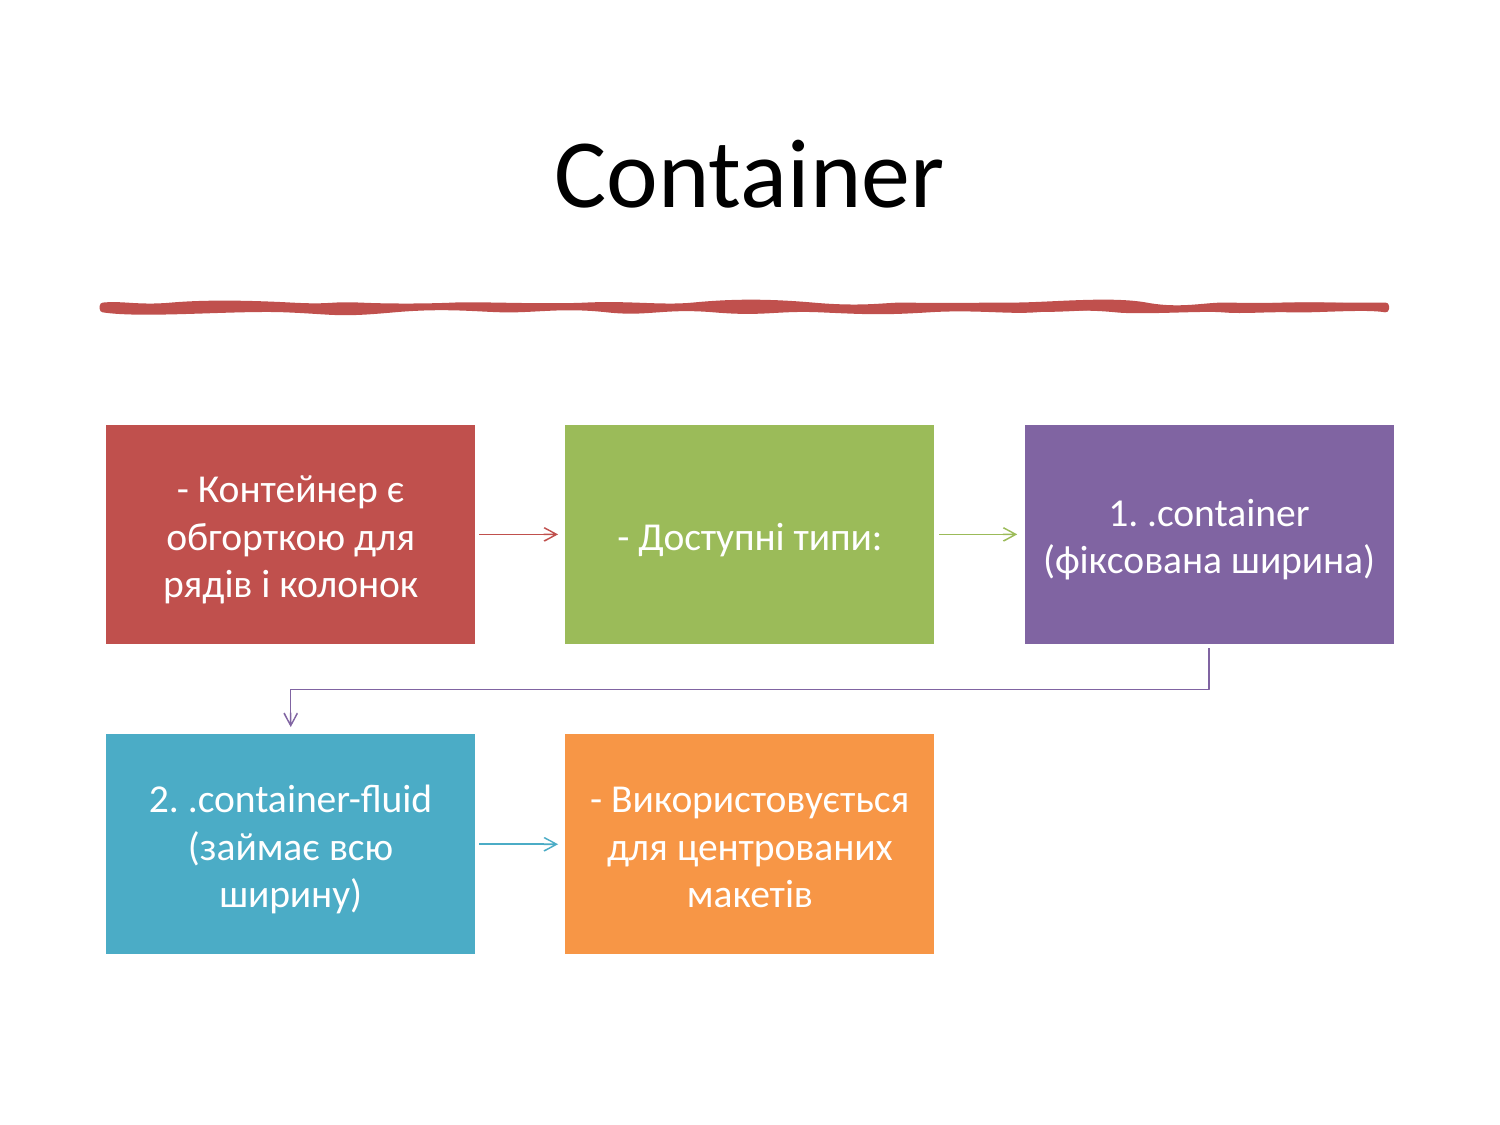

# Container

- Контейнер є обгорткою для рядів і колонок

- Доступні типи:

1. .container (фіксована ширина)

2. .container-fluid (займає всю ширину)
- Використовується для центрованих макетів